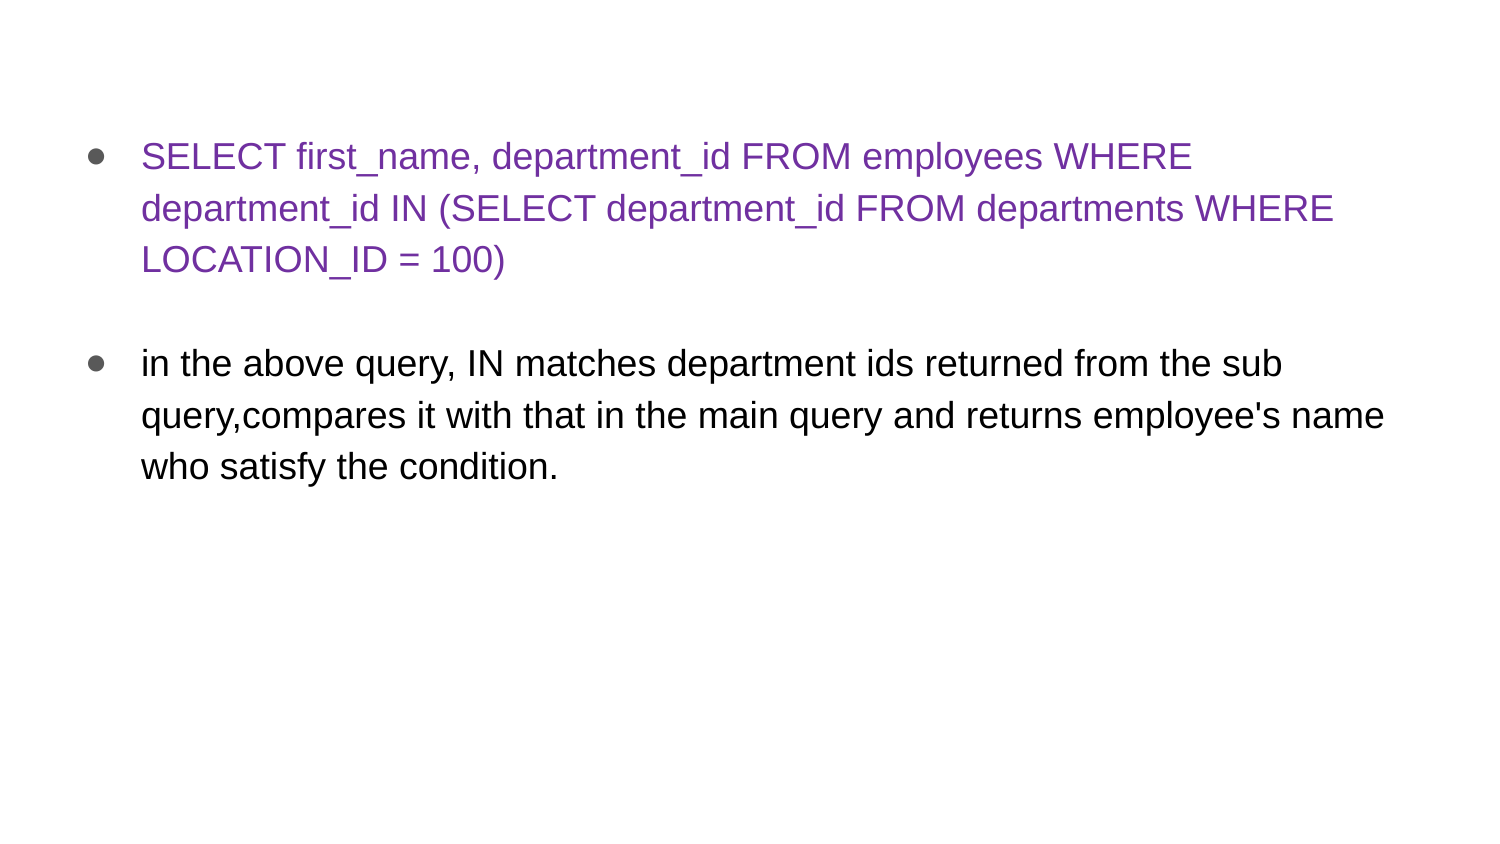

SELECT first_name, department_id FROM employees WHERE department_id IN (SELECT department_id FROM departments WHERE LOCATION_ID = 100)

in the above query, IN matches department ids returned from the sub query,compares it with that in the main query and returns employee's name who satisfy the condition.